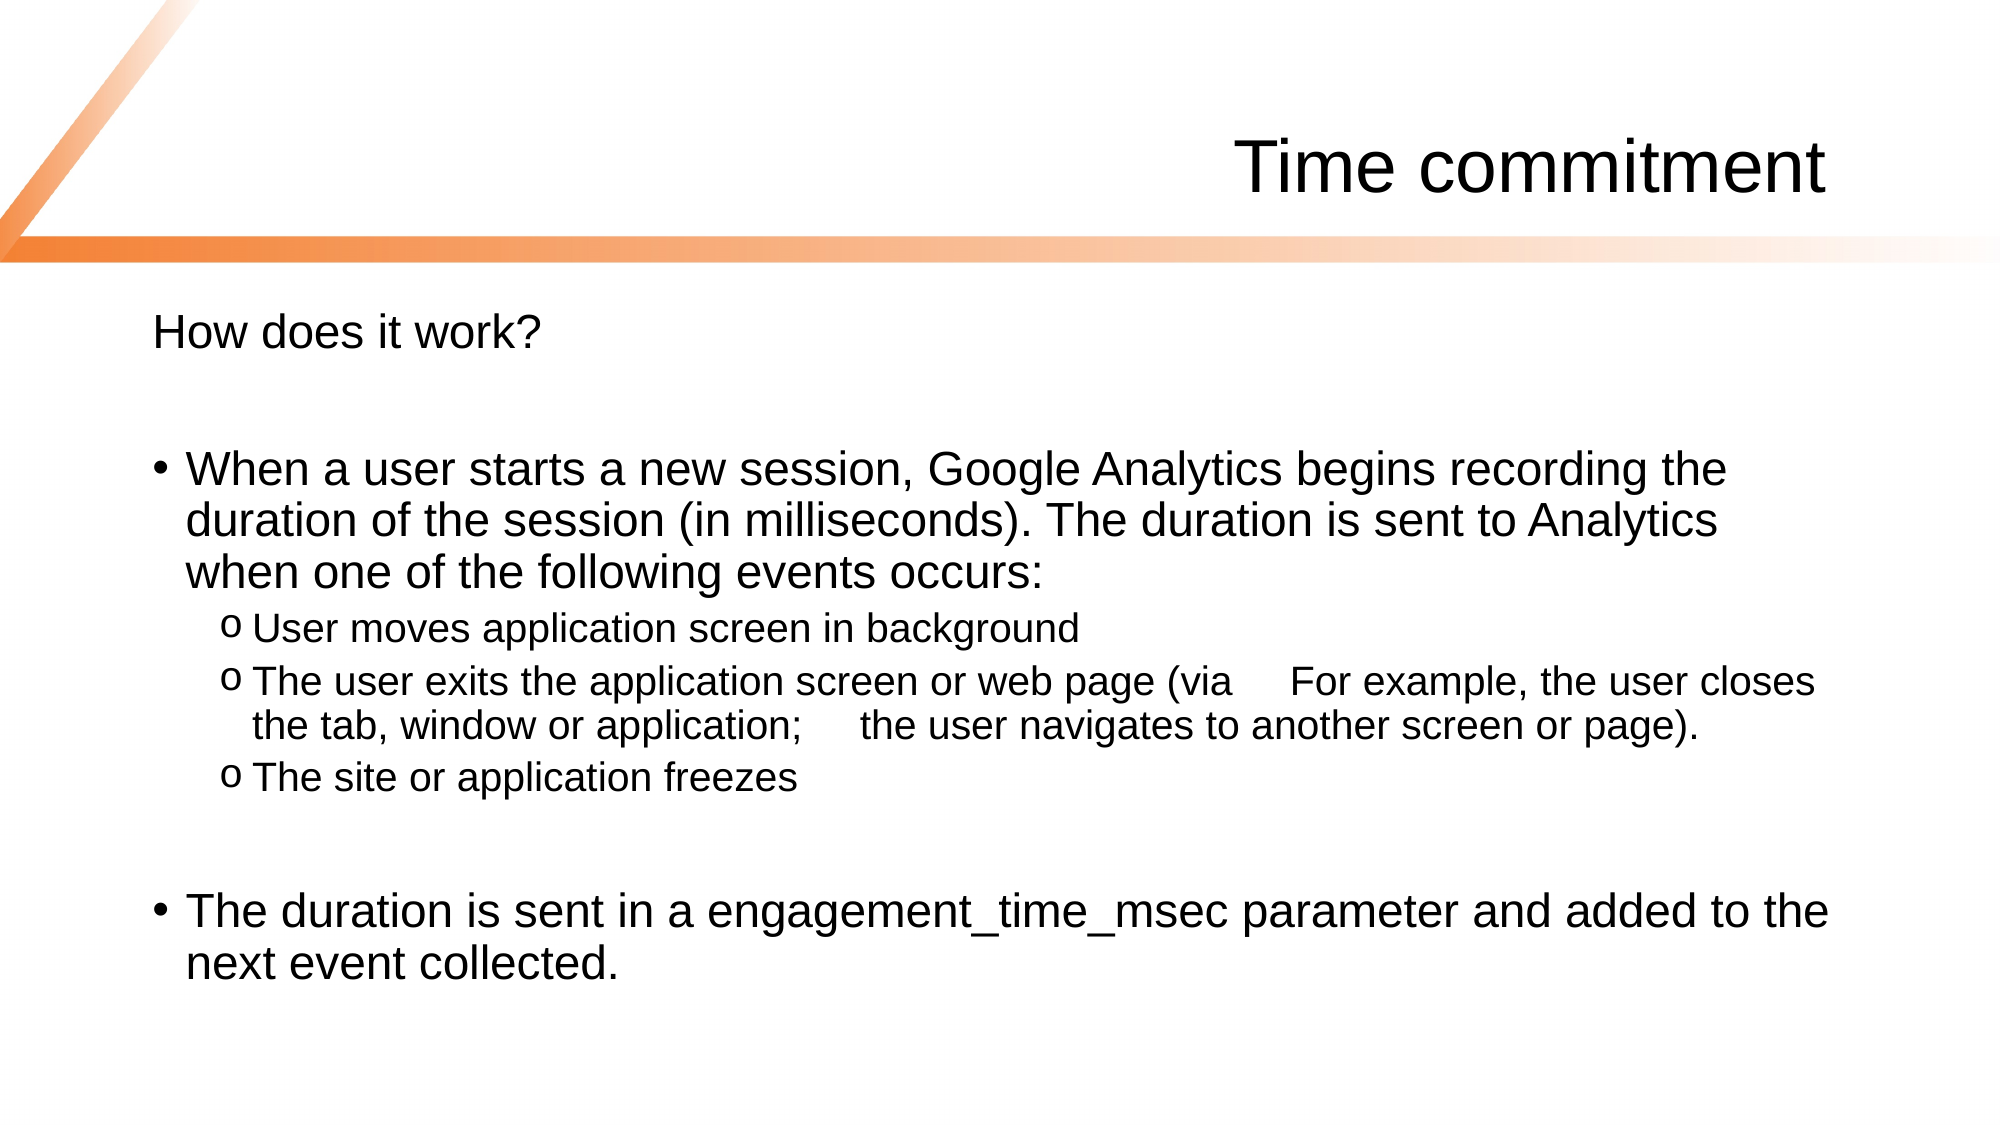

# Time commitment
How does it work?

When a user starts a new session, Google Analytics begins recording the duration of the session (in milliseconds). The duration is sent to Analytics when one of the following events occurs:
User moves application screen in background
The user exits the application screen or web page (via     For example, the user closes the tab, window or application;     the user navigates to another screen or page).
The site or application freezes

The duration is sent in a engagement_time_msec parameter and added to the next event collected.